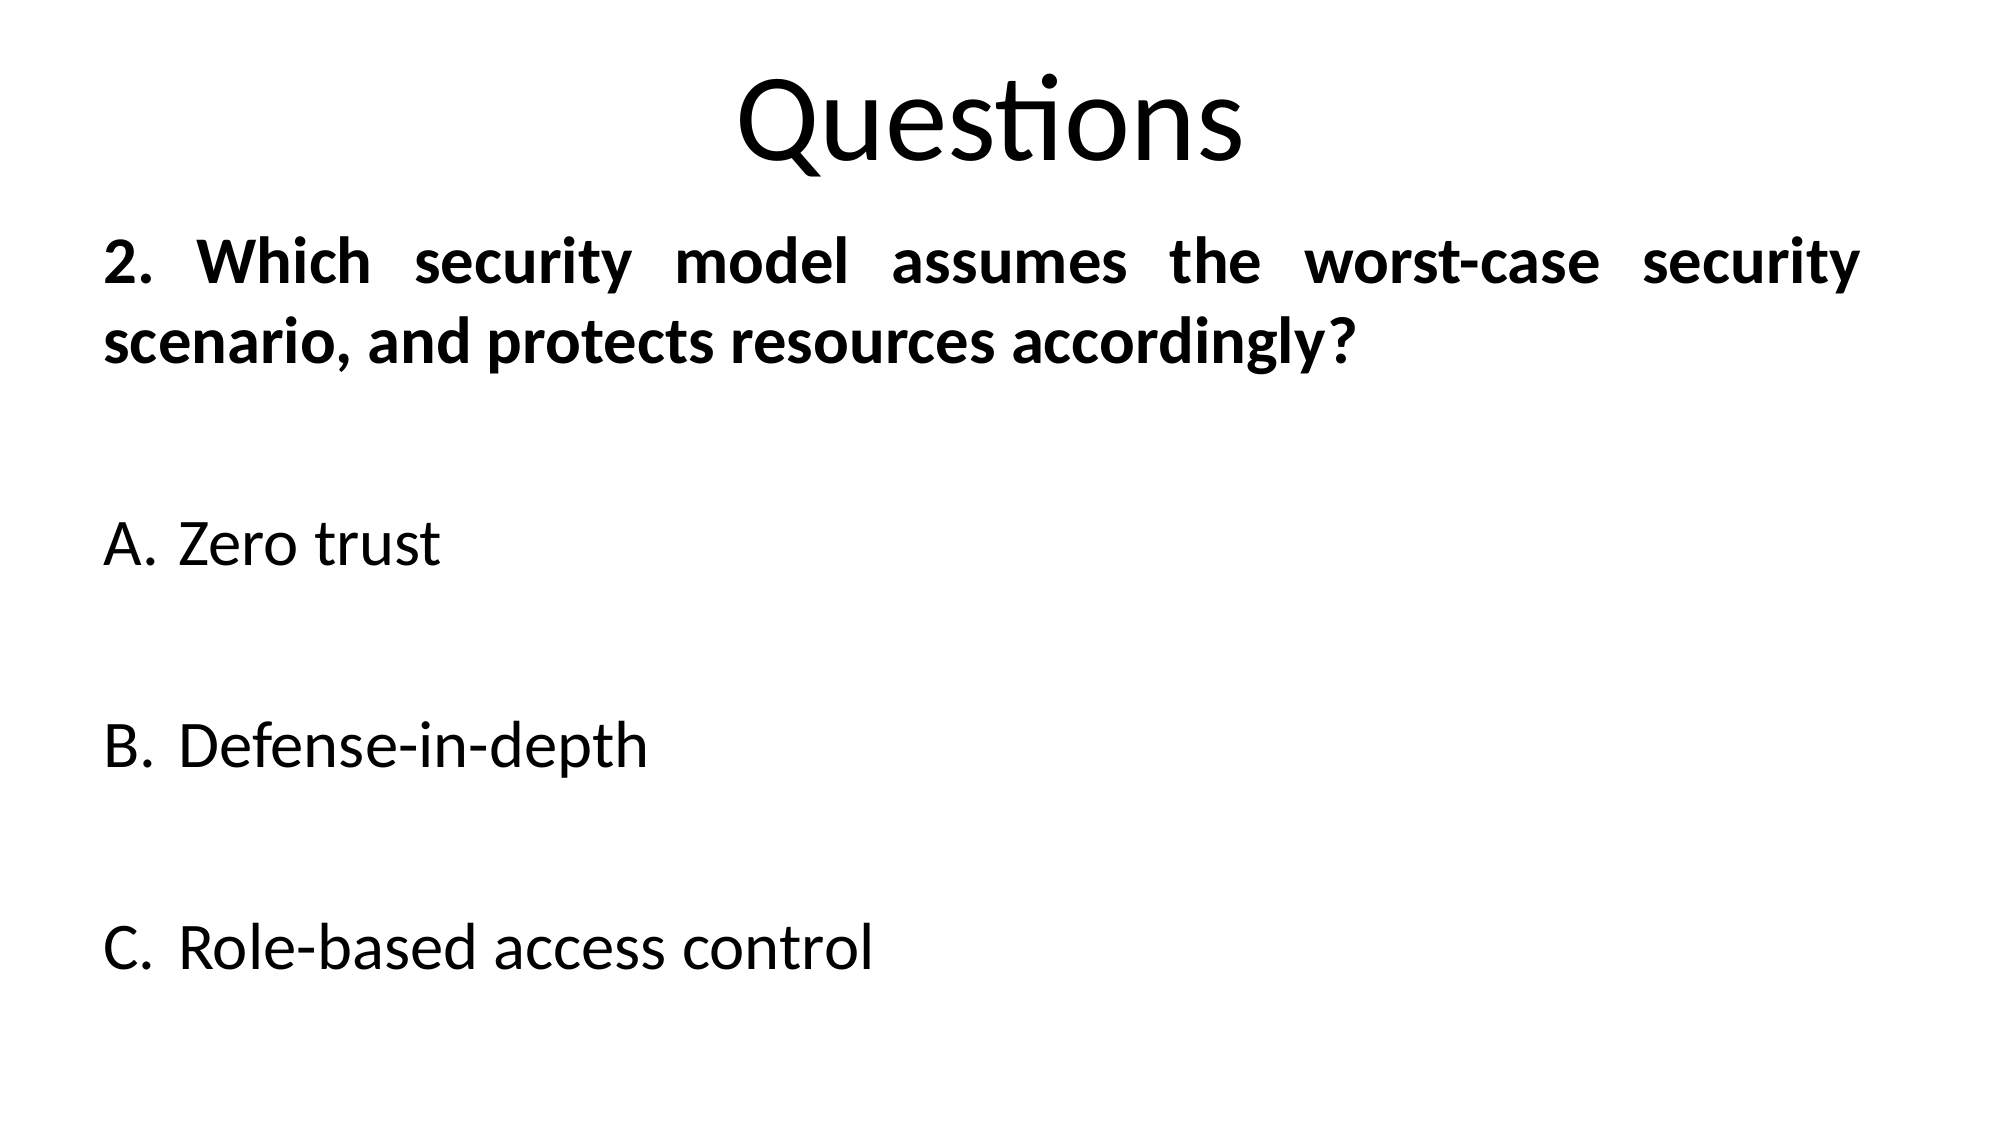

# Questions
2. Which security model assumes the worst-case security scenario, and protects resources accordingly?

Zero trust

Defense-in-depth

Role-based access control